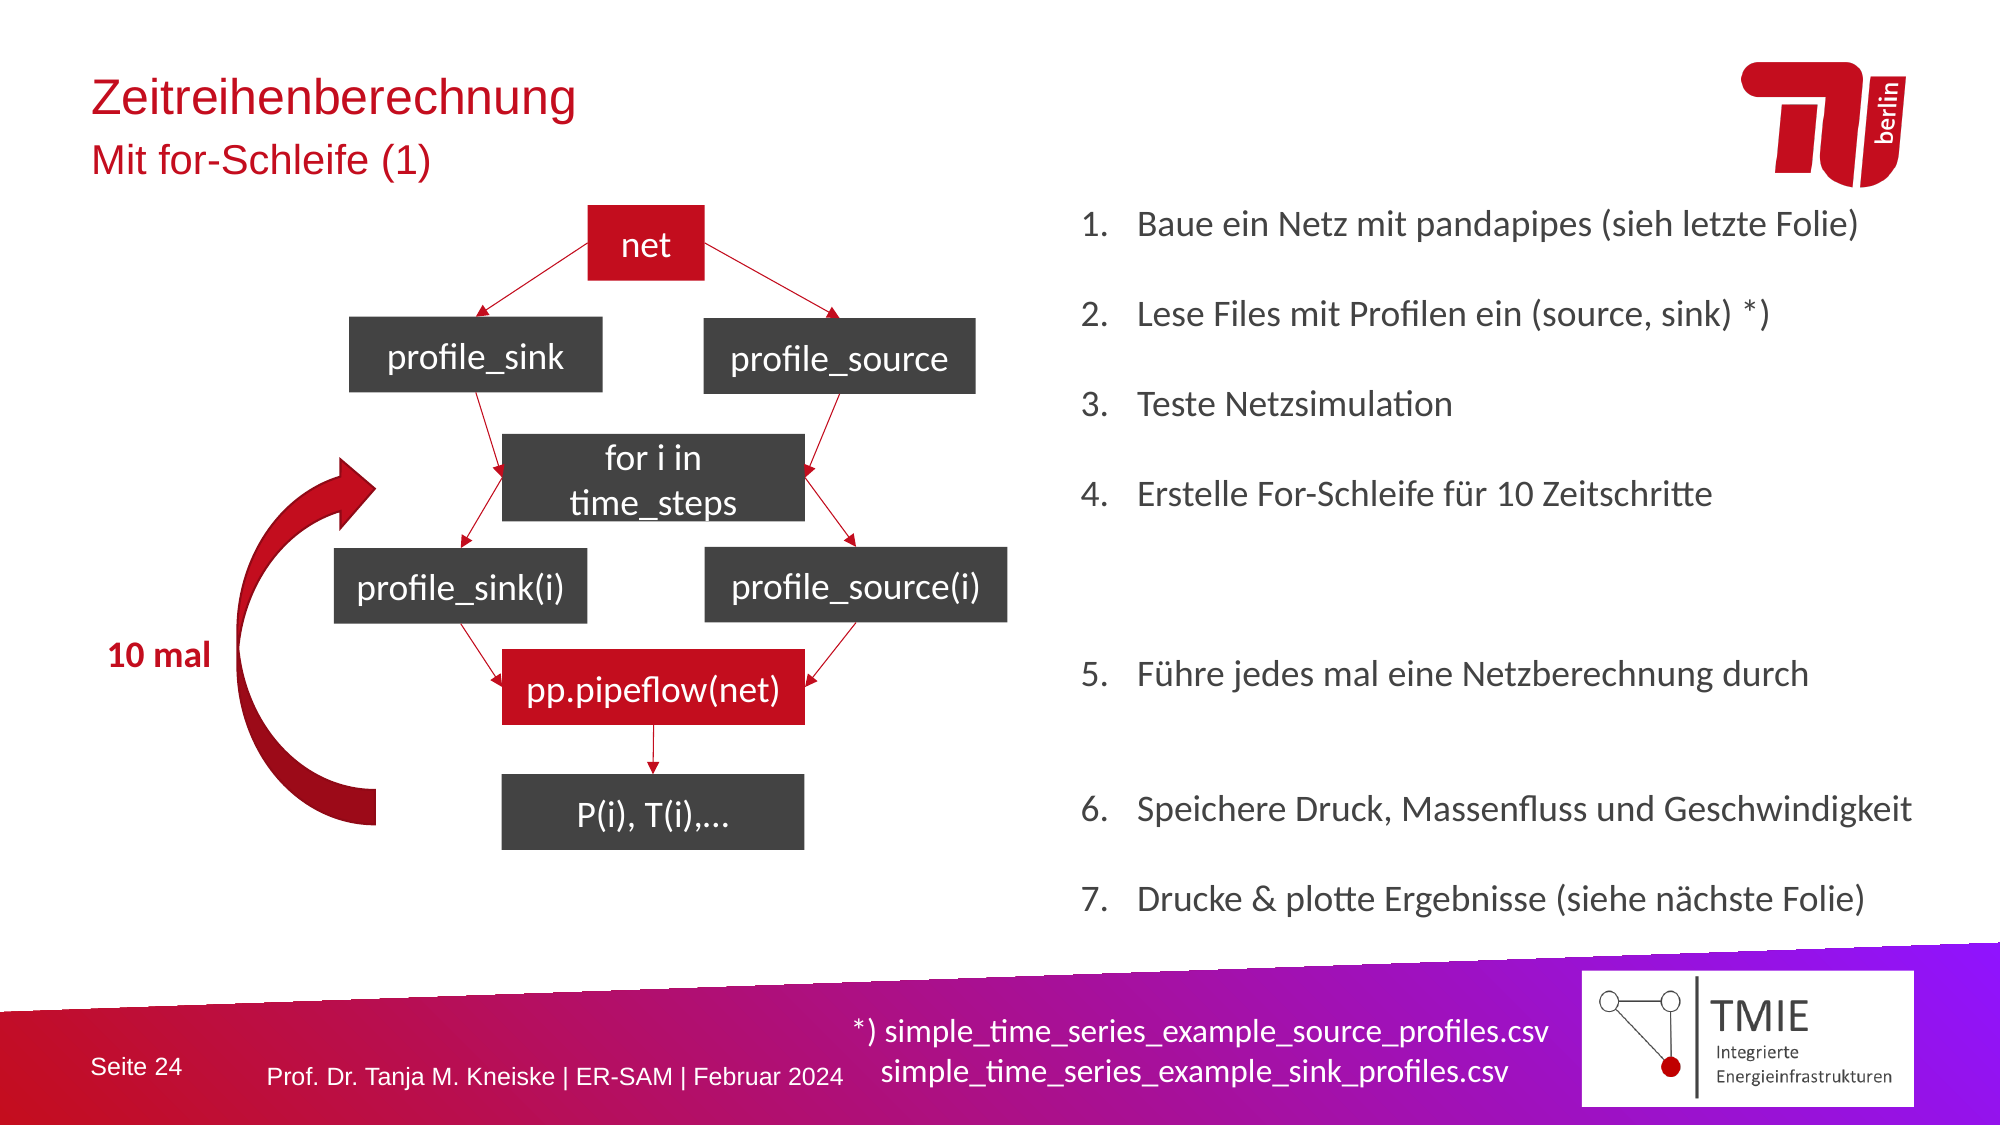

Zeitreihenberechnung
Mit for-Schleife (1)
Baue ein Netz mit pandapipes (sieh letzte Folie)

Lese Files mit Profilen ein (source, sink) *)

Teste Netzsimulation

Erstelle For-Schleife für 10 Zeitschritte

Führe jedes mal eine Netzberechnung durch

Speichere Druck, Massenfluss und Geschwindigkeit

Drucke & plotte Ergebnisse (siehe nächste Folie)
net
profile_sink
profile_source
for i in time_steps

profile_source(i)
profile_sink(i)
10 mal
pp.pipeflow(net)
P(i), T(i),…
*) simple_time_series_example_source_profiles.csv
    simple_time_series_example_sink_profiles.csv